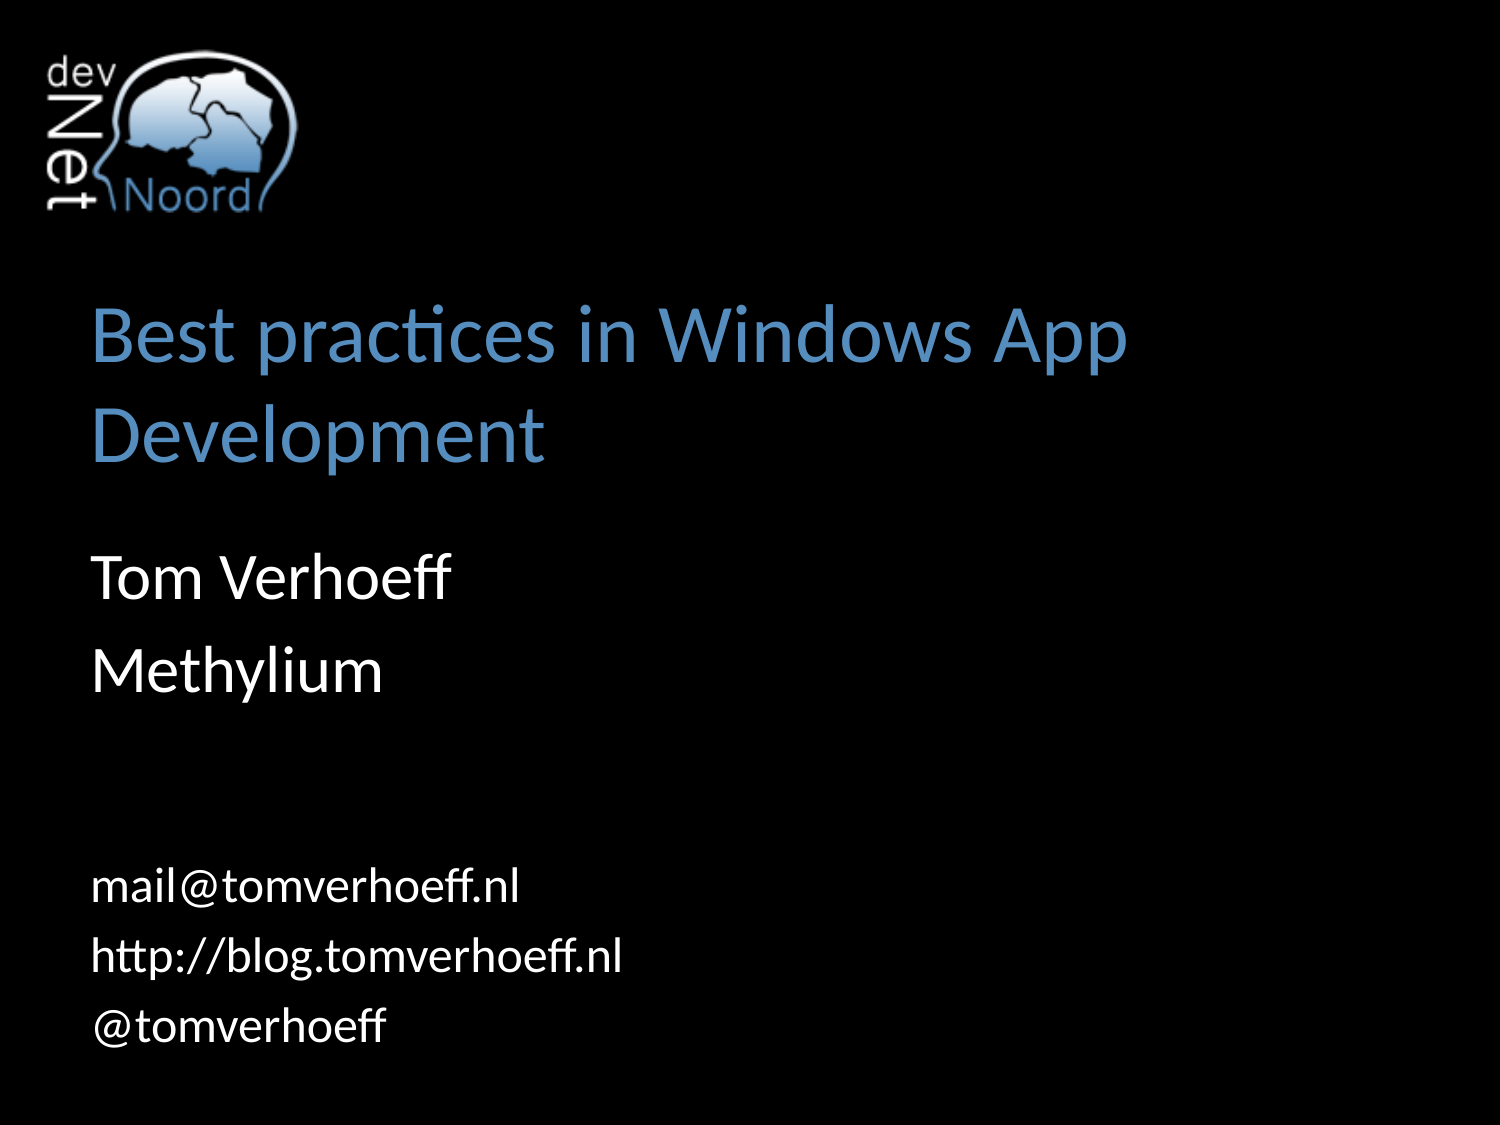

# Best practices in Windows App Development
Tom Verhoeff
Methylium

mail@tomverhoeff.nl
http://blog.tomverhoeff.nl
@tomverhoeff